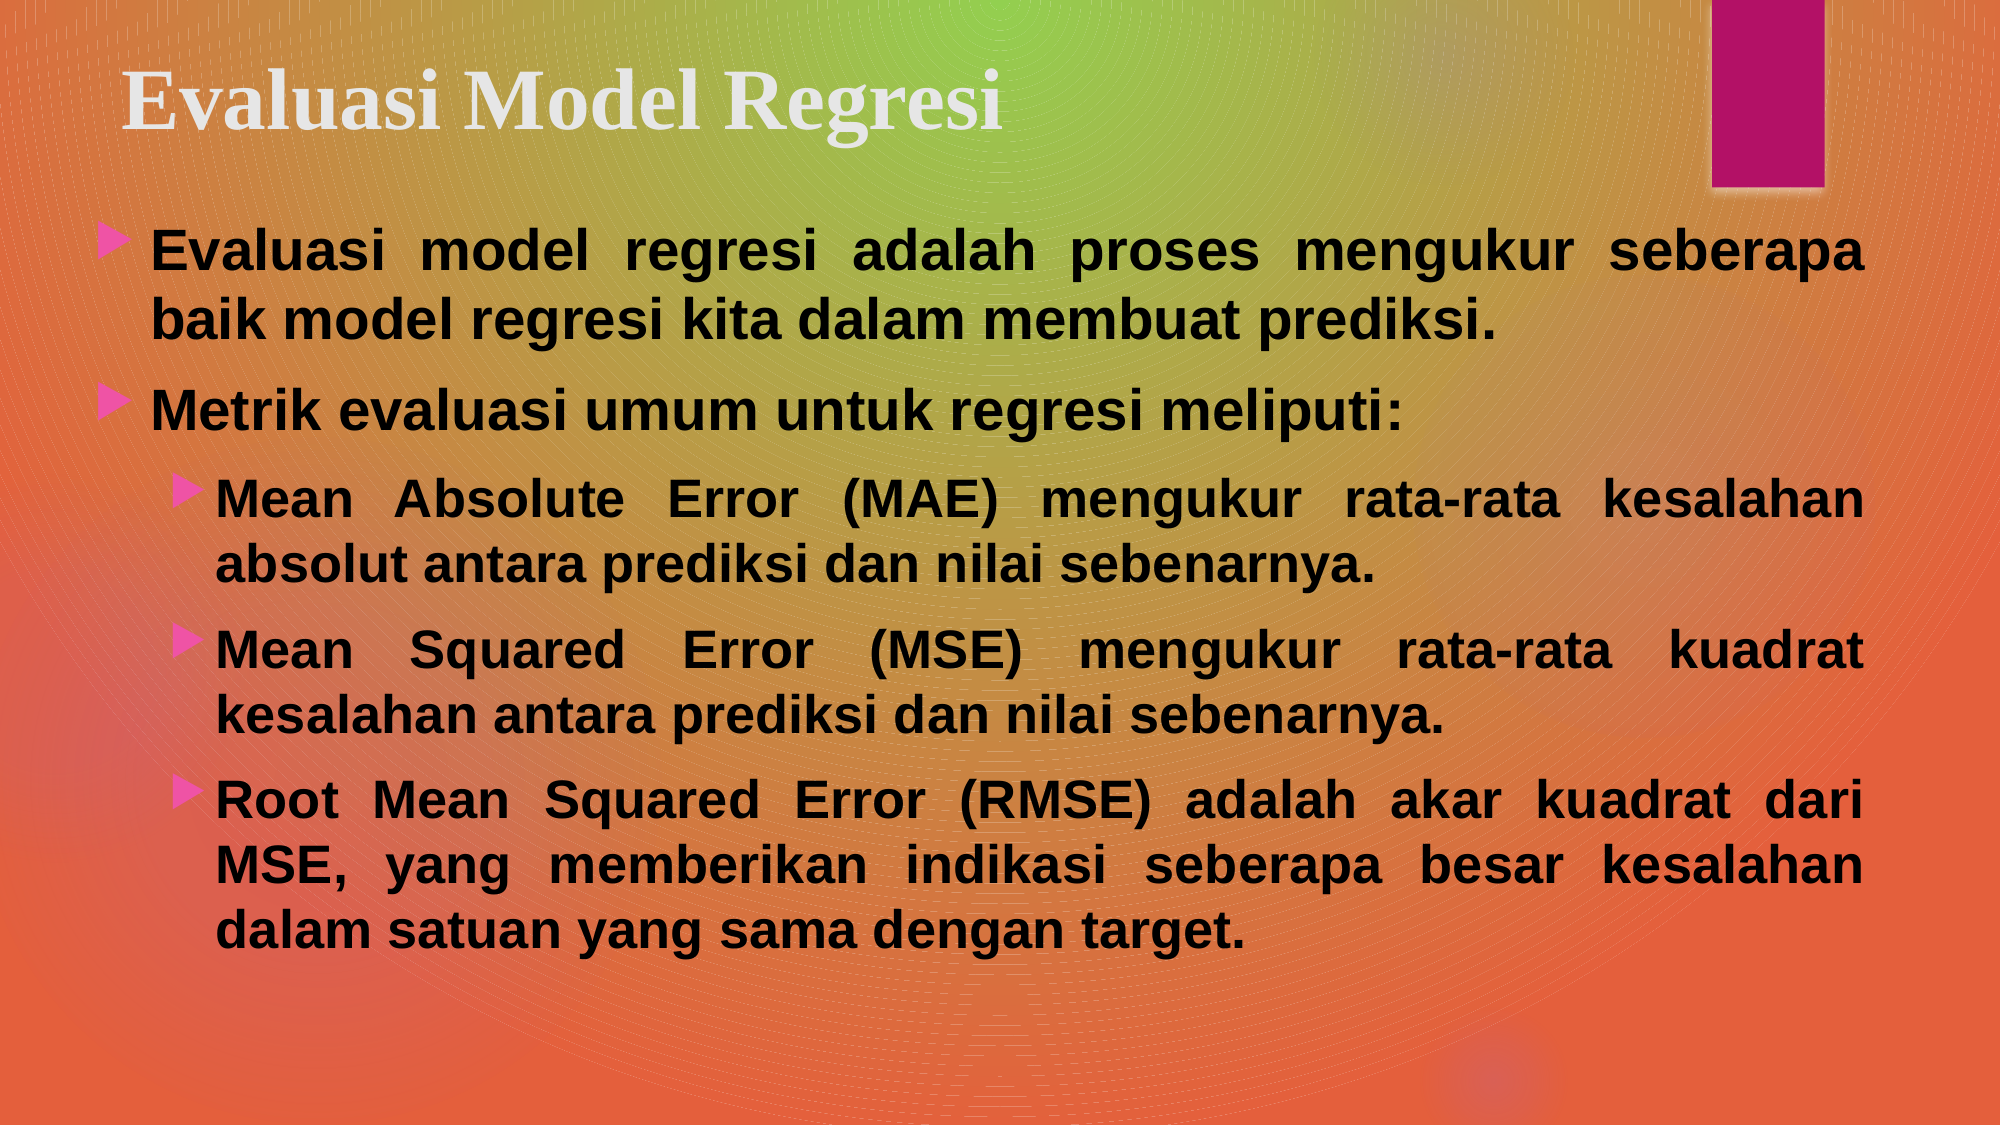

# Evaluasi Model Regresi
Evaluasi model regresi adalah proses mengukur seberapa baik model regresi kita dalam membuat prediksi.
Metrik evaluasi umum untuk regresi meliputi:
Mean Absolute Error (MAE) mengukur rata-rata kesalahan absolut antara prediksi dan nilai sebenarnya.
Mean Squared Error (MSE) mengukur rata-rata kuadrat kesalahan antara prediksi dan nilai sebenarnya.
Root Mean Squared Error (RMSE) adalah akar kuadrat dari MSE, yang memberikan indikasi seberapa besar kesalahan dalam satuan yang sama dengan target.